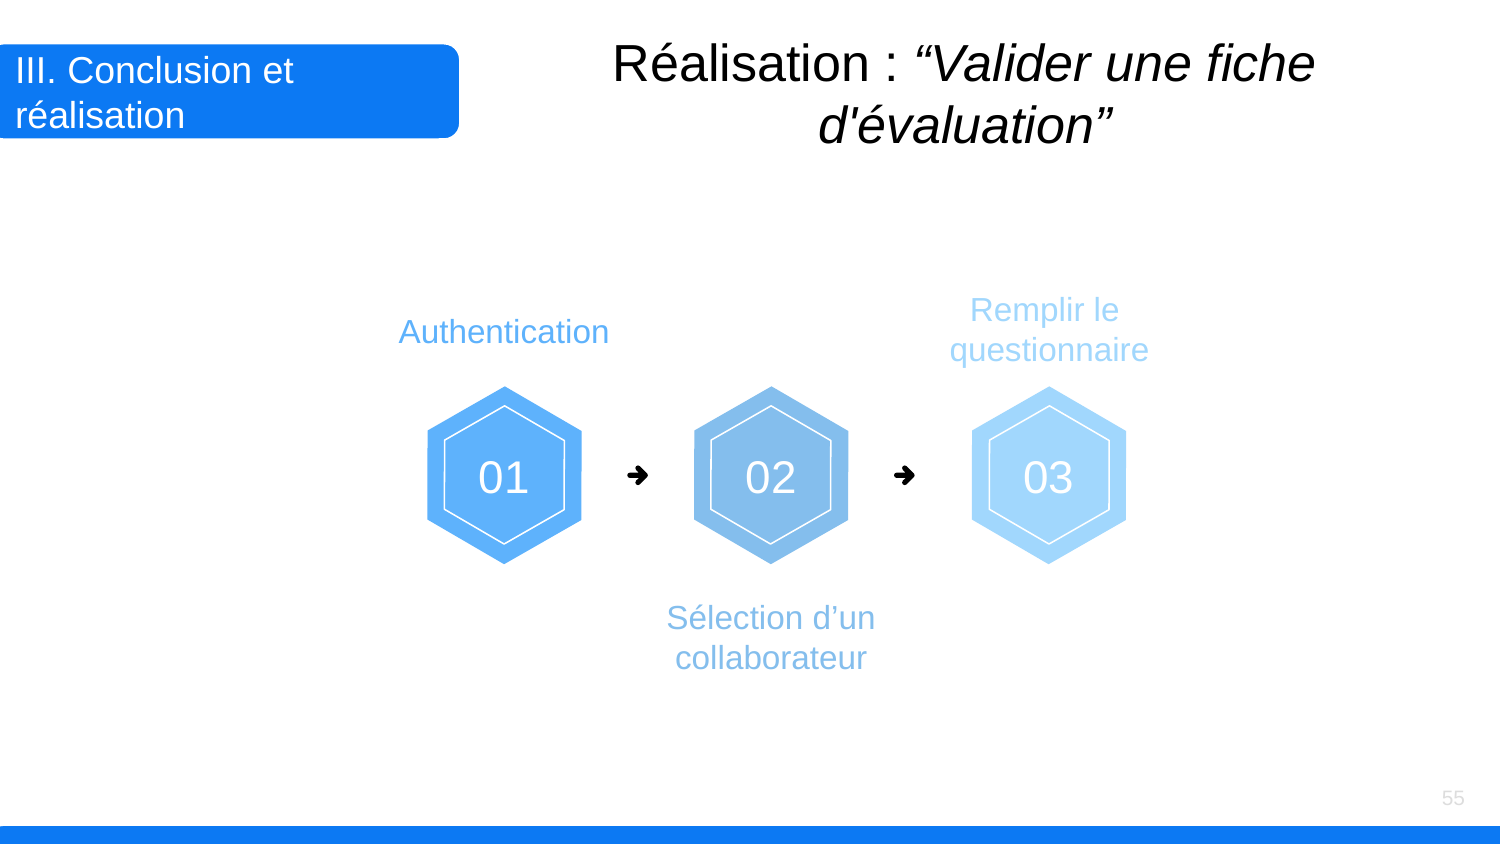

# Réalisation : “Valider une fiche d'évaluation”
III. Conclusion et réalisation
Remplir le
questionnaire
Authentication
01
02
03

Sélection d’un collaborateur
55